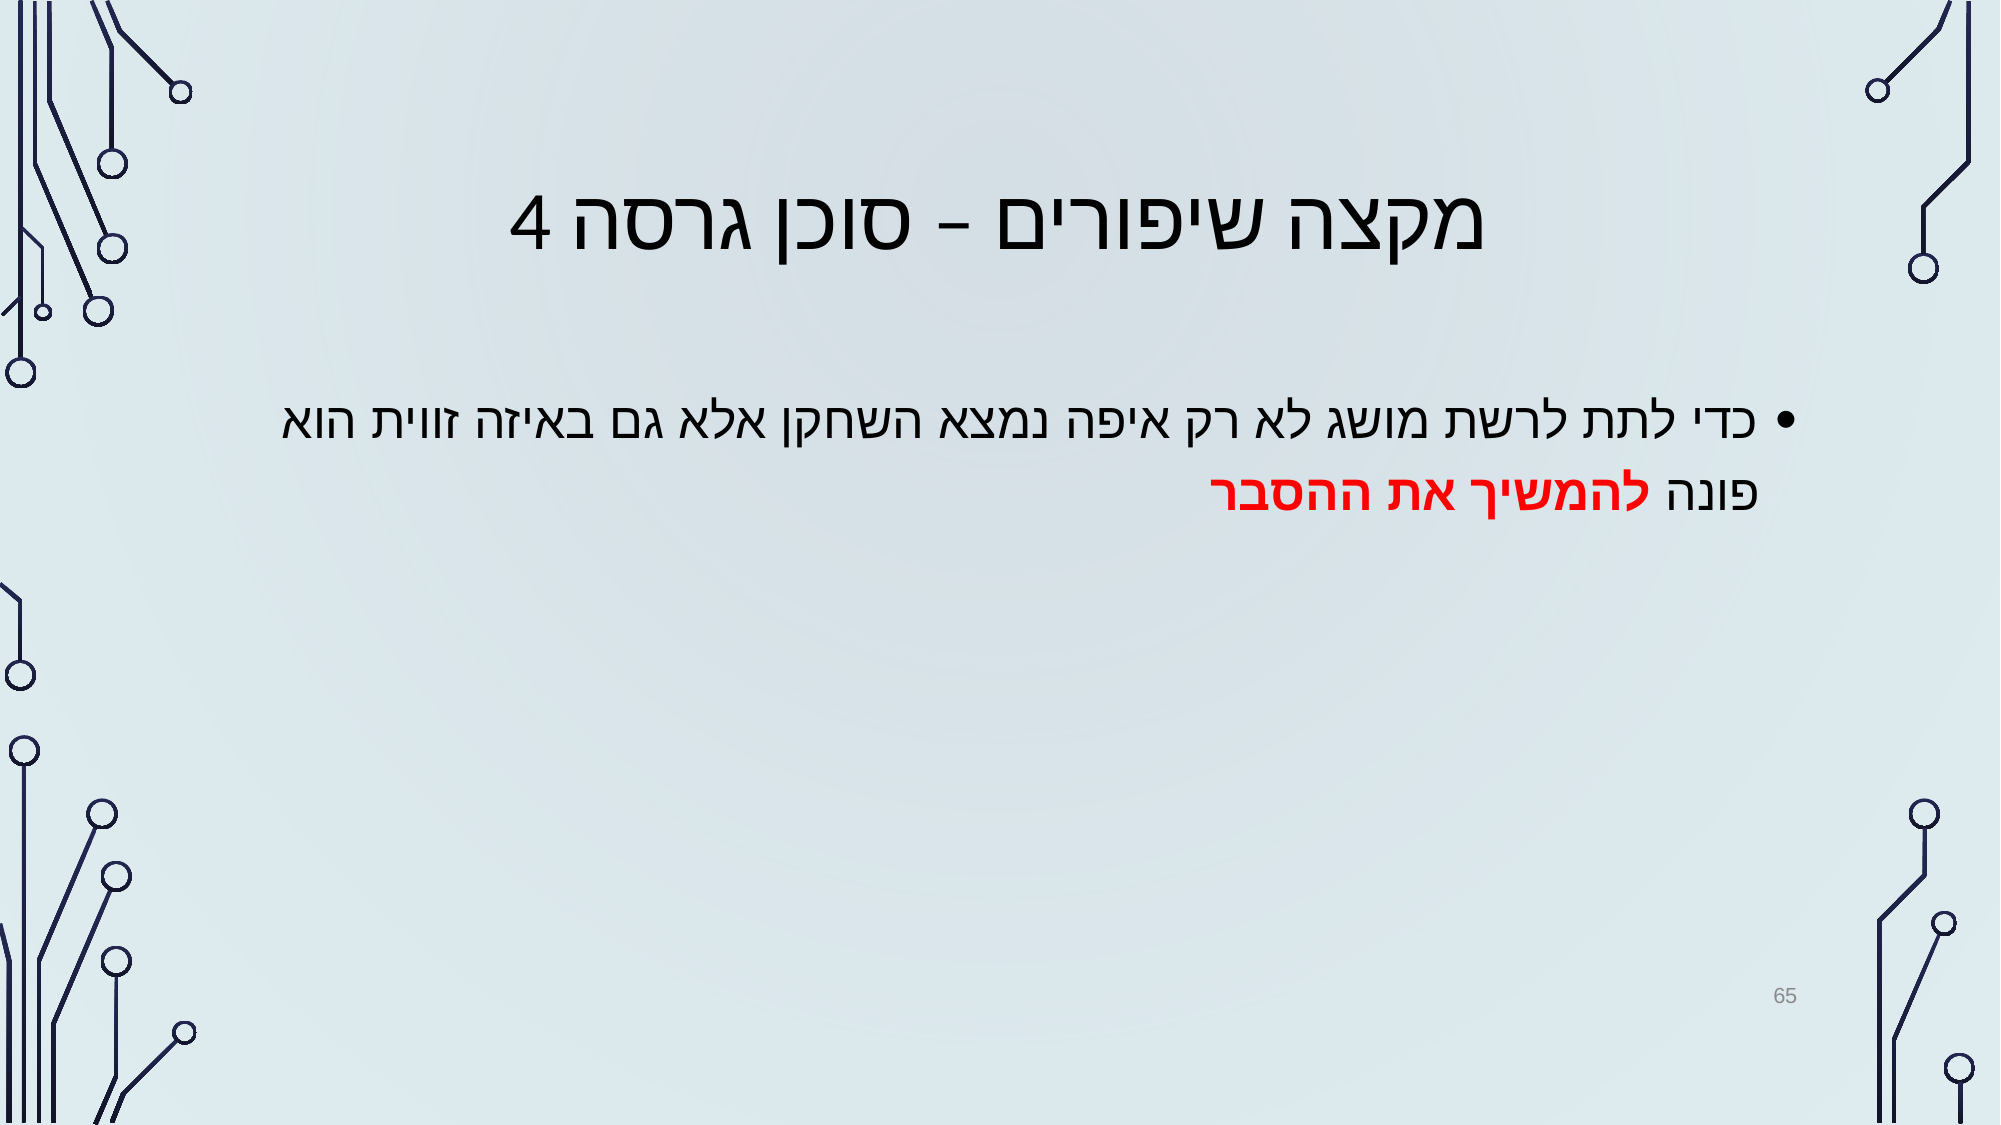

# מקצה שיפורים – סוכן גרסה 4
כדי לתת לרשת מושג לא רק איפה נמצא השחקן אלא גם באיזה זווית הוא פונה להמשיך את ההסבר
65